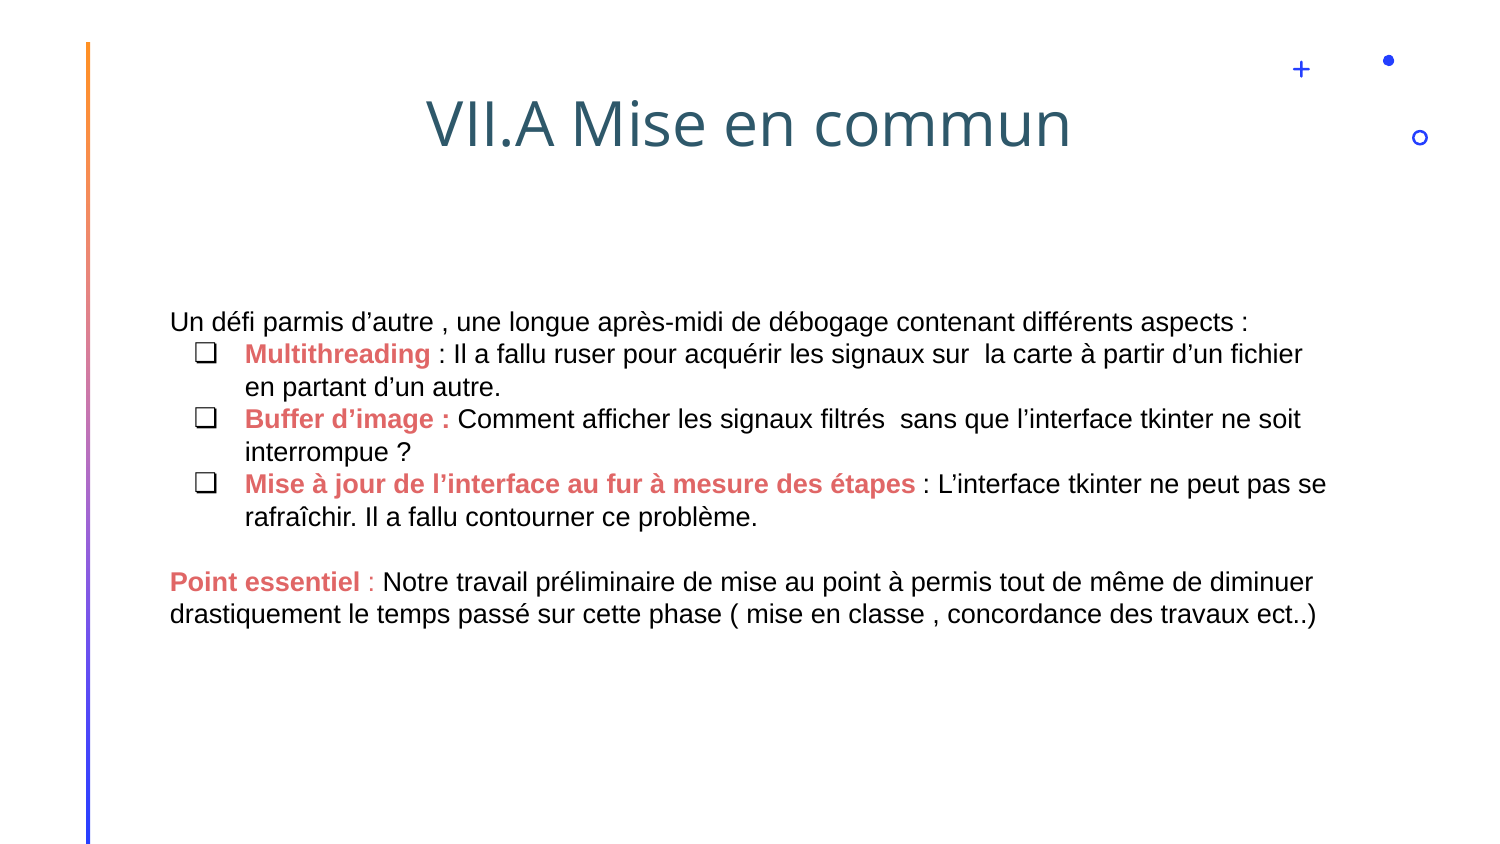

# VII.A Mise en commun
Un défi parmis d’autre , une longue après-midi de débogage contenant différents aspects :
Multithreading : Il a fallu ruser pour acquérir les signaux sur  la carte à partir d’un fichier en partant d’un autre.
Buffer d’image : Comment afficher les signaux filtrés  sans que l’interface tkinter ne soit interrompue ?
Mise à jour de l’interface au fur à mesure des étapes : L’interface tkinter ne peut pas se rafraîchir. Il a fallu contourner ce problème.
Point essentiel : Notre travail préliminaire de mise au point à permis tout de même de diminuer drastiquement le temps passé sur cette phase ( mise en classe , concordance des travaux ect..)